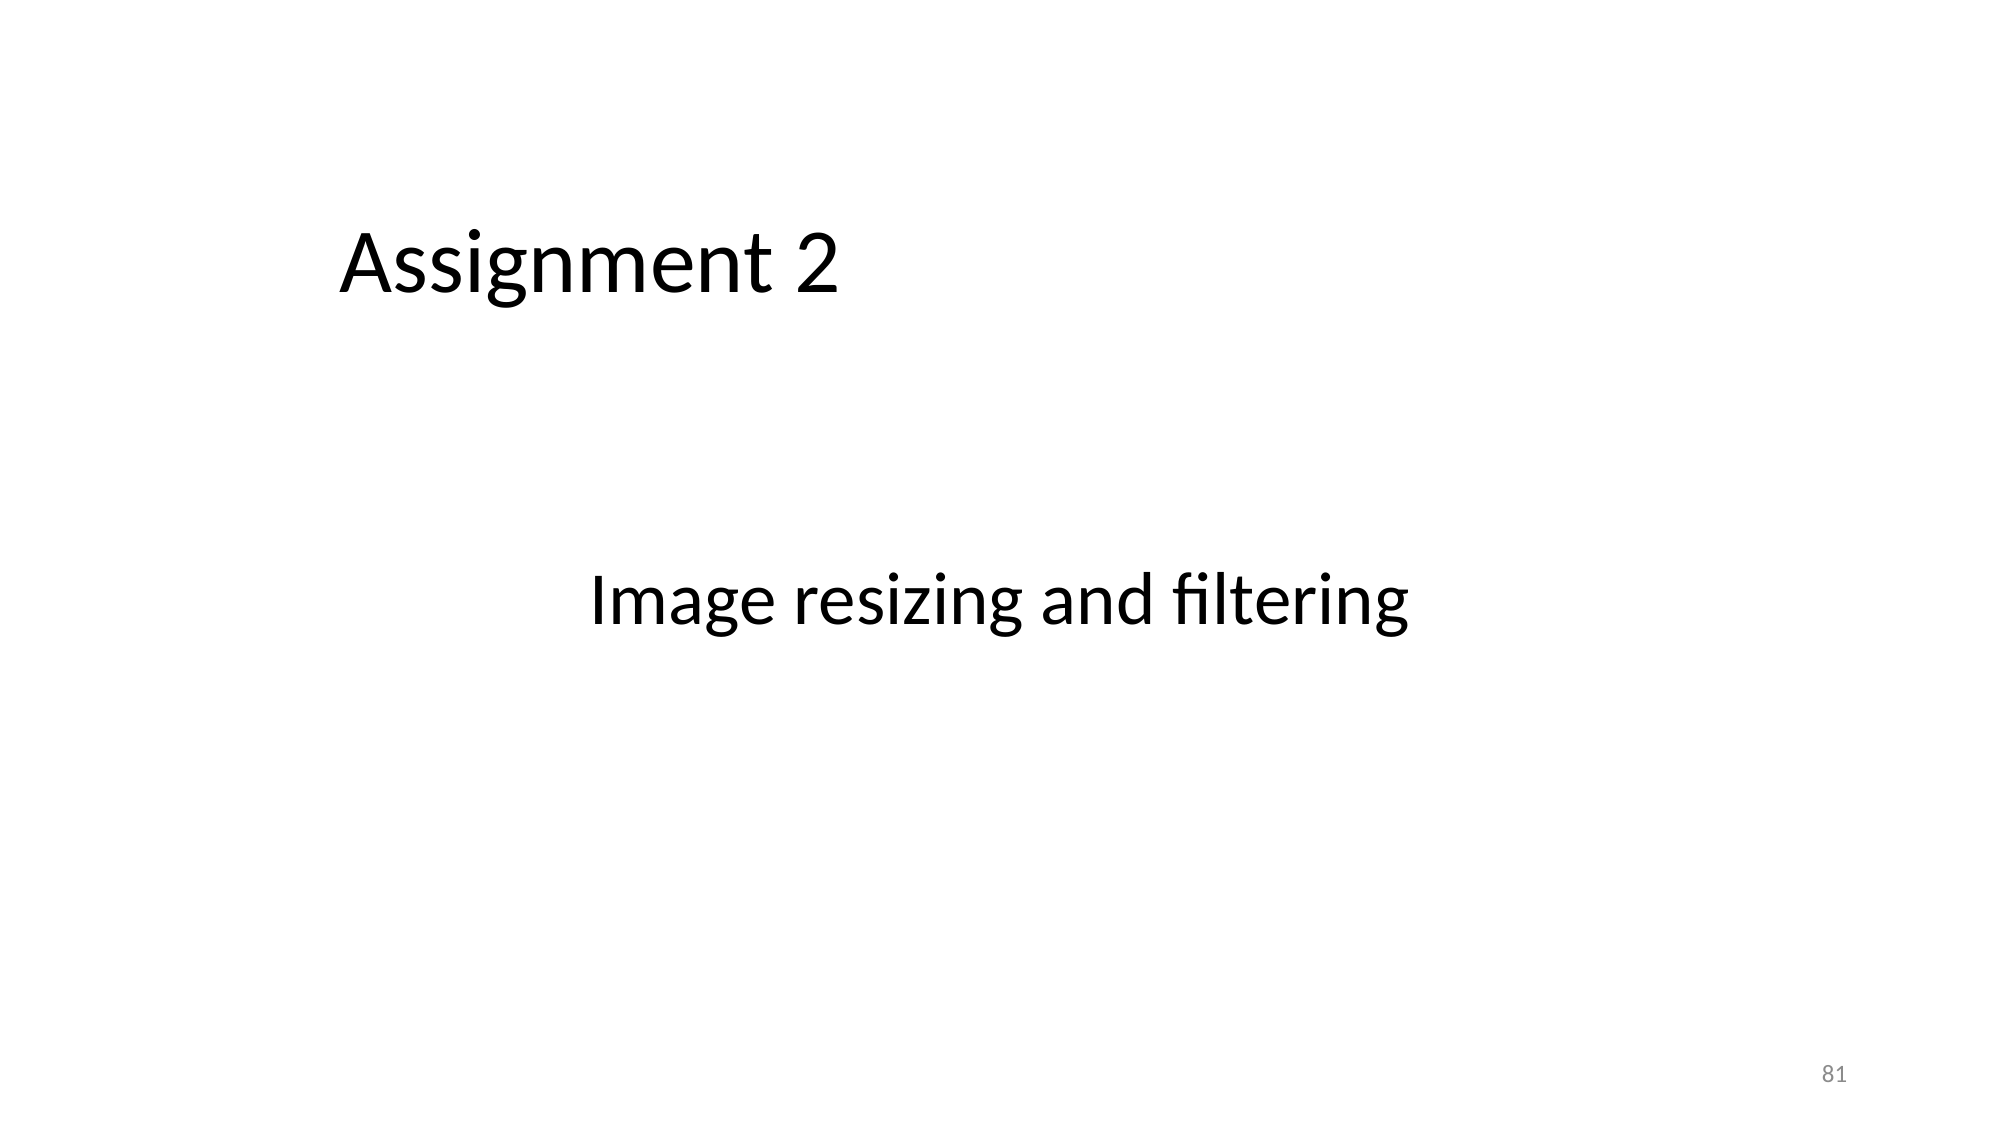

# Assignment 2
Image resizing and filtering
81